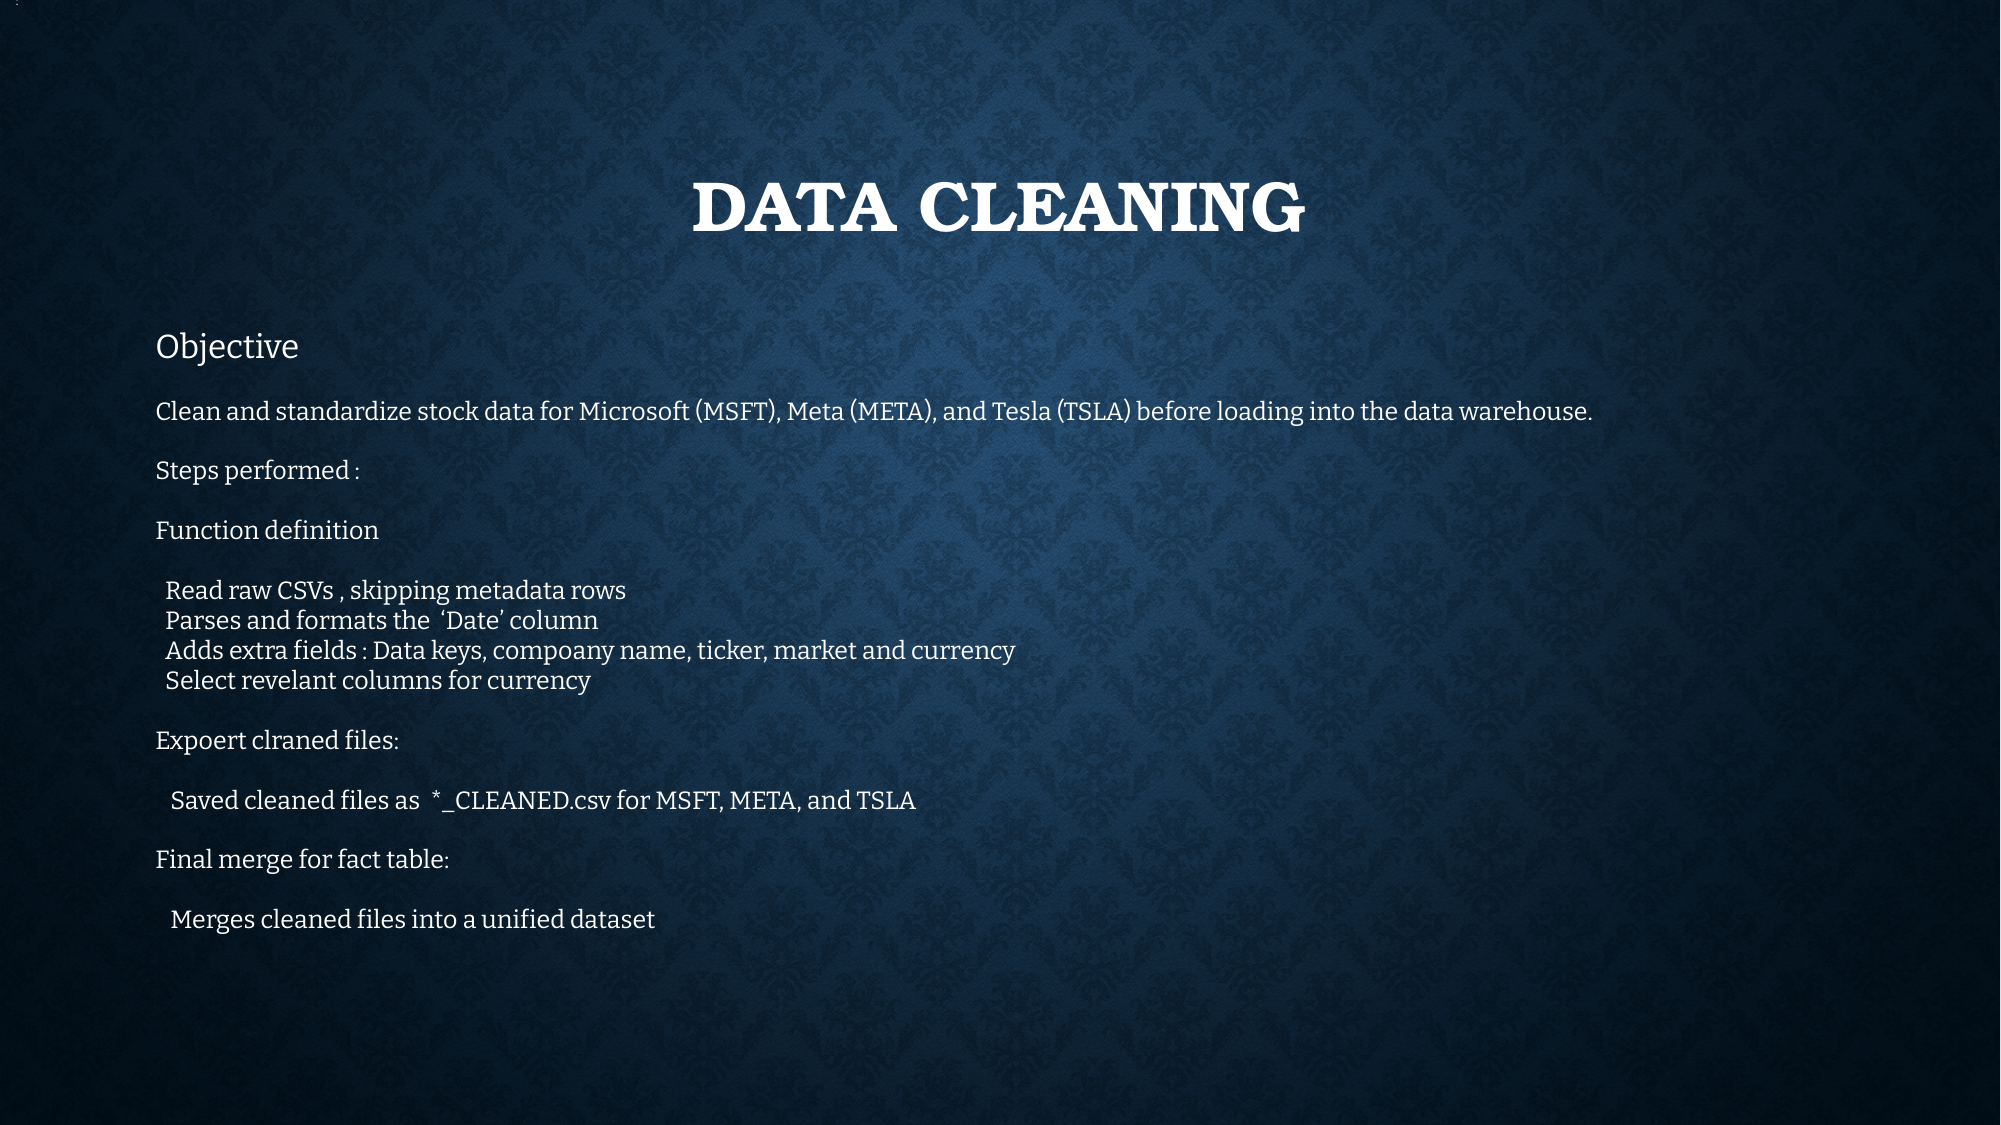

:

# Data cleaning
Objective
Clean and standardize stock data for Microsoft (MSFT), Meta (META), and Tesla (TSLA) before loading into the data warehouse.
Steps performed :
Function definition
  Read raw CSVs , skipping metadata rows
  Parses and formats the  ‘Date’ column
  Adds extra fields : Data keys, compoany name, ticker, market and currency
  Select revelant columns for currency
Expoert clraned files:
   Saved cleaned files as  *_CLEANED.csv for MSFT, META, and TSLA
Final merge for fact table:
   Merges cleaned files into a unified dataset